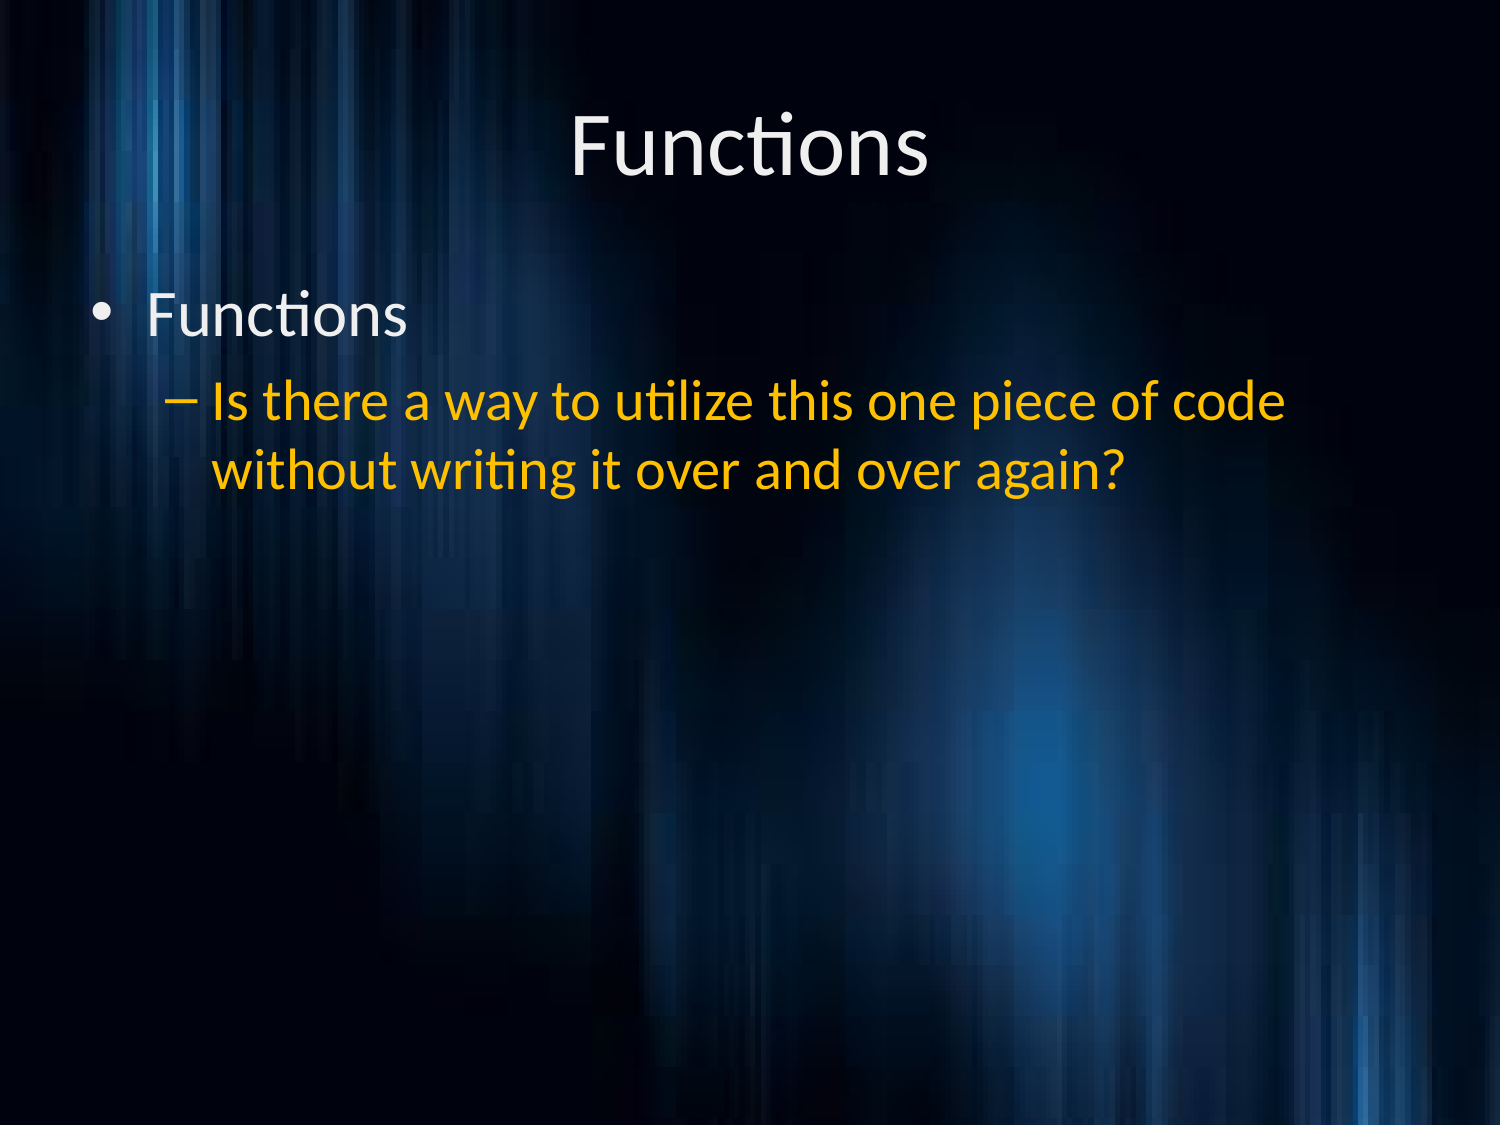

# Functions
Functions
Is there a way to utilize this one piece of code without writing it over and over again?